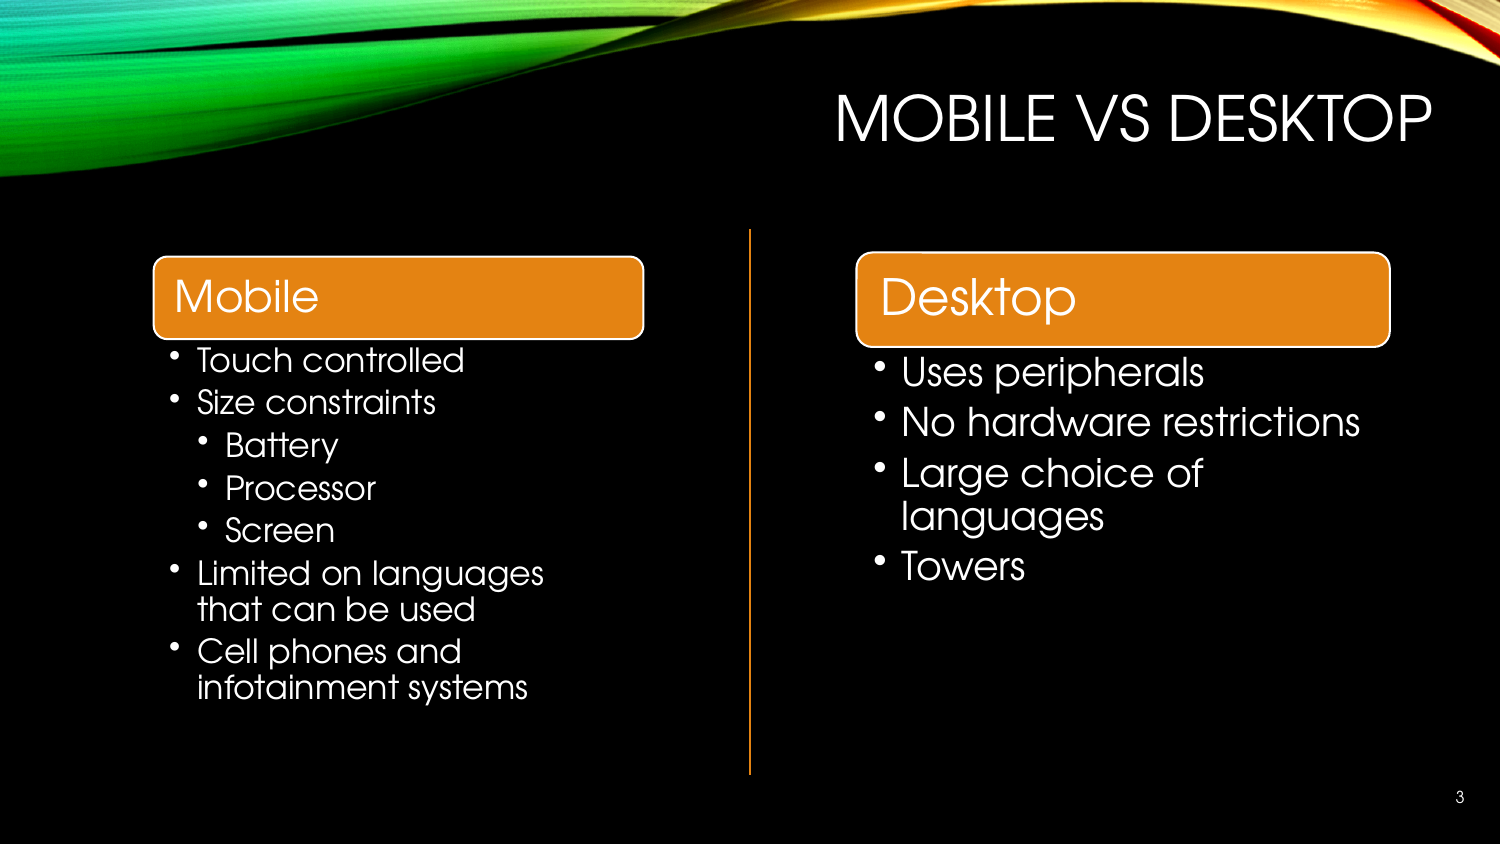

# Mobile vs Desktop
Mobile
Touch controlled
Size constraints
Battery
Processor
Screen
Limited on languages that can be used
Cell phones and infotainment systems
Desktop
Uses peripherals
No hardware restrictions
Large choice of languages
Towers
3